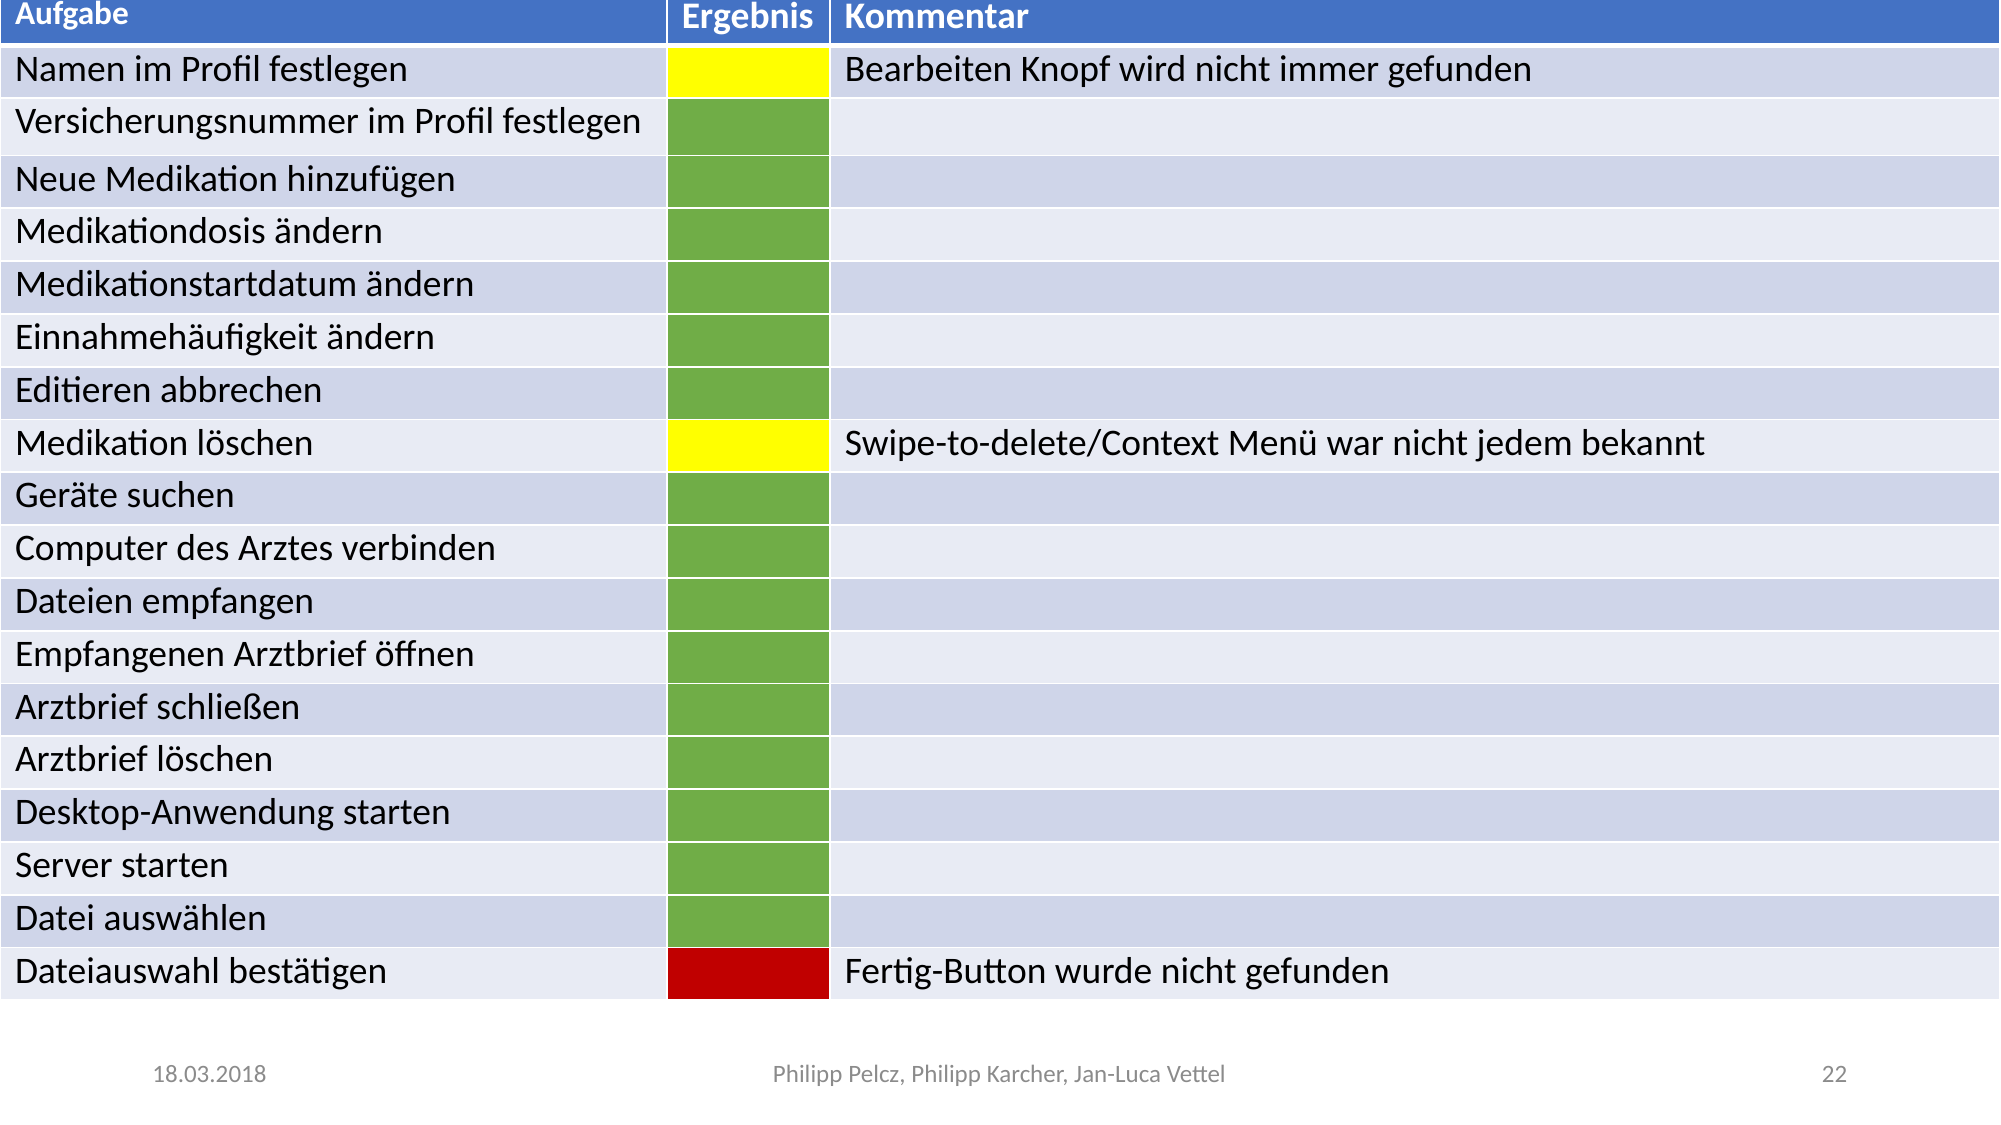

| Aufgabe | Ergebnis | Kommentar |
| --- | --- | --- |
| Namen im Profil festlegen |  | Bearbeiten Knopf wird nicht immer gefunden |
| Versicherungsnummer im Profil festlegen |  |  |
| Neue Medikation hinzufügen |  |  |
| Medikationdosis ändern |  |  |
| Medikationstartdatum ändern |  |  |
| Einnahmehäufigkeit ändern |  |  |
| Editieren abbrechen |  |  |
| Medikation löschen |  | Swipe-to-delete/Context Menü war nicht jedem bekannt |
| Geräte suchen |  |  |
| Computer des Arztes verbinden |  |  |
| Dateien empfangen |  |  |
| Empfangenen Arztbrief öffnen |  |  |
| Arztbrief schließen |  |  |
| Arztbrief löschen |  |  |
| Desktop-Anwendung starten |  |  |
| Server starten |  |  |
| Datei auswählen |  |  |
| Dateiauswahl bestätigen |  | Fertig-Button wurde nicht gefunden |
# Ergebnisse der Nutzerstudie

18.03.2018
Philipp Pelcz, Philipp Karcher, Jan-Luca Vettel
22